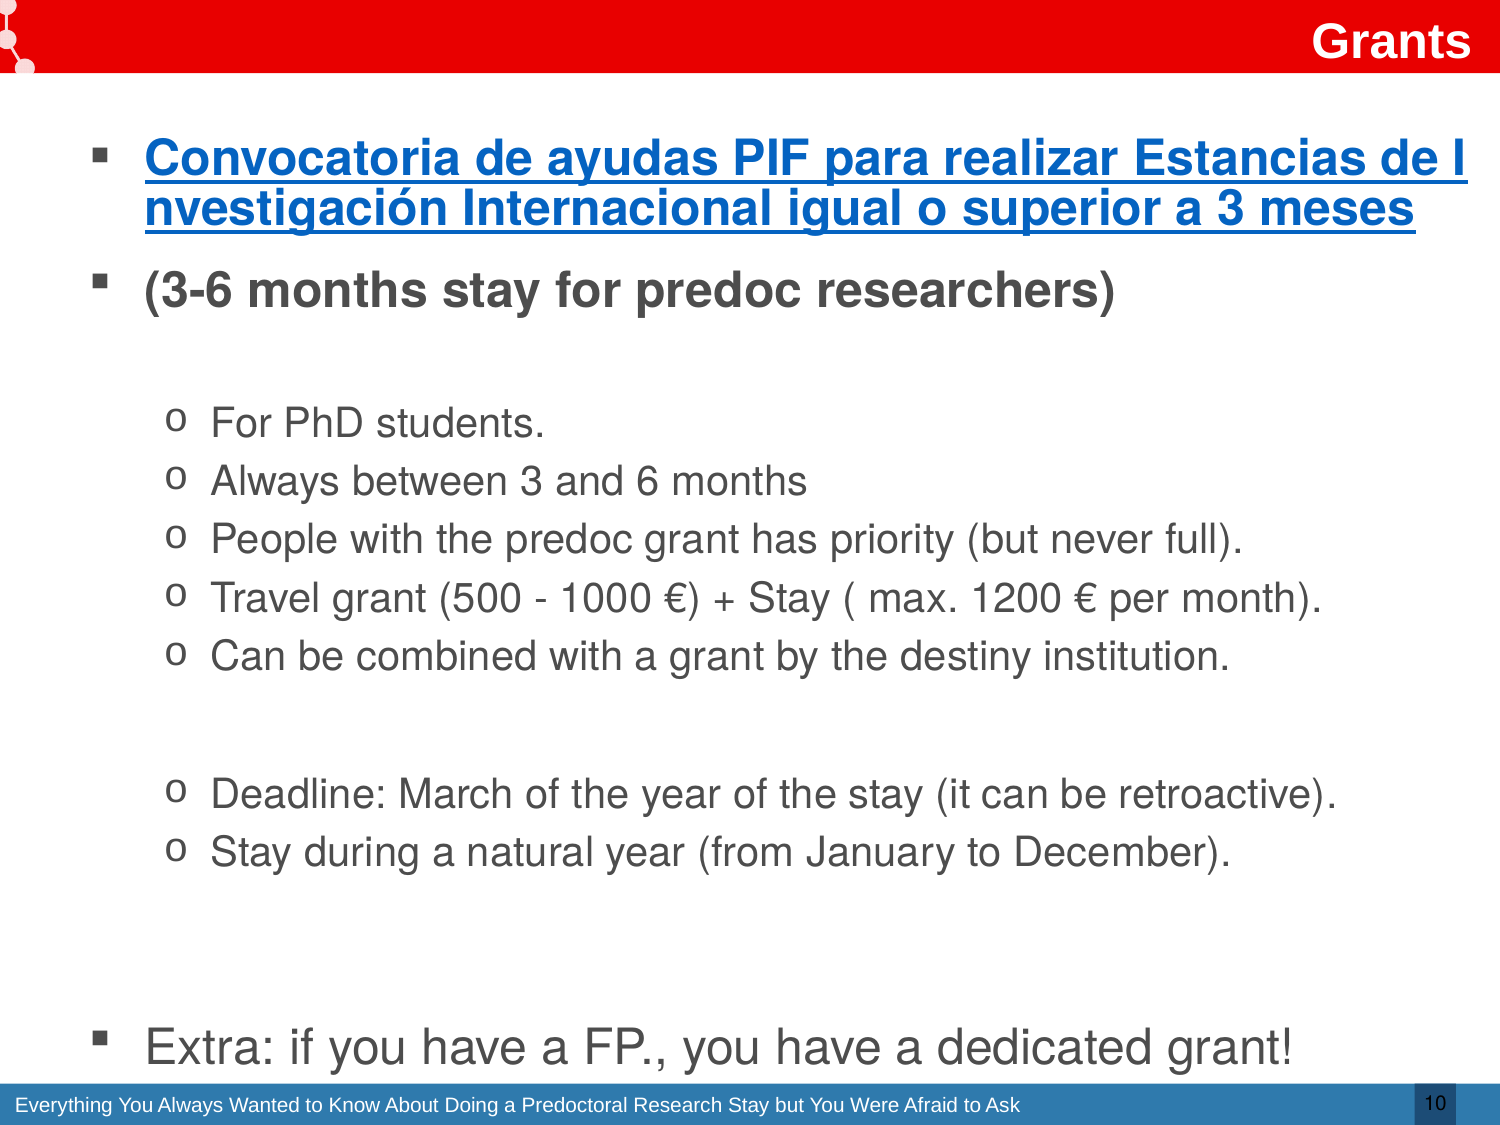

# Grants
Convocatoria de ayudas PIF para realizar Estancias de Investigación Internacional igual o superior a 3 meses
(3-6 months stay for predoc researchers)

For PhD students.
Always between 3 and 6 months
People with the predoc grant has priority (but never full).
Travel grant (500 - 1000 €) + Stay ( max. 1200 € per month).
Can be combined with a grant by the destiny institution.

Deadline: March of the year of the stay (it can be retroactive).
Stay during a natural year (from January to December).

Extra: if you have a FP., you have a dedicated grant!

10